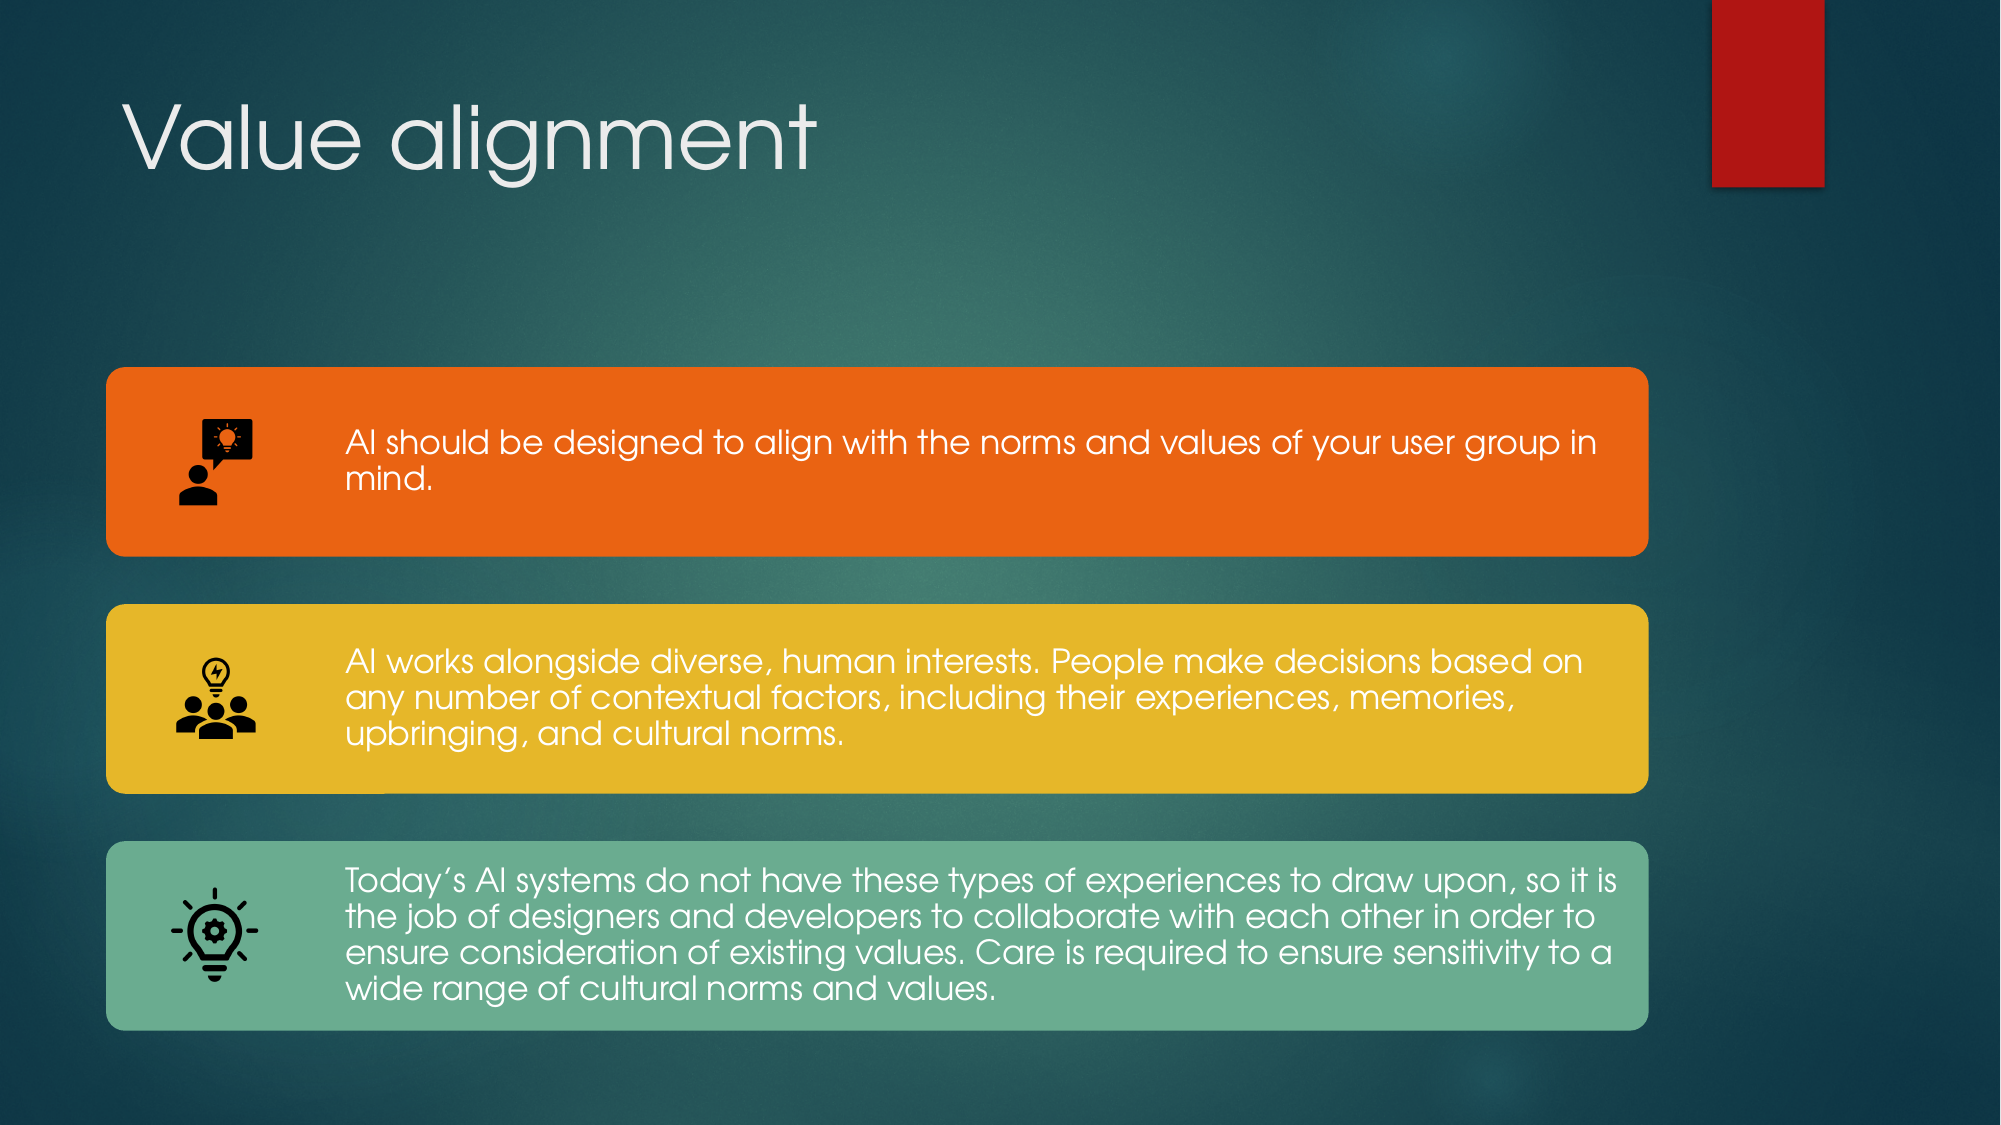

# Value alignment
AI should be designed to align with the norms and values of your user group in mind.
AI works alongside diverse, human interests. People make decisions based on any number of contextual factors, including their experiences, memories, upbringing, and cultural norms.
Today’s AI systems do not have these types of experiences to draw upon, so it is the job of designers and developers to collaborate with each other in order to ensure consideration of existing values. Care is required to ensure sensitivity to a wide range of cultural norms and values.